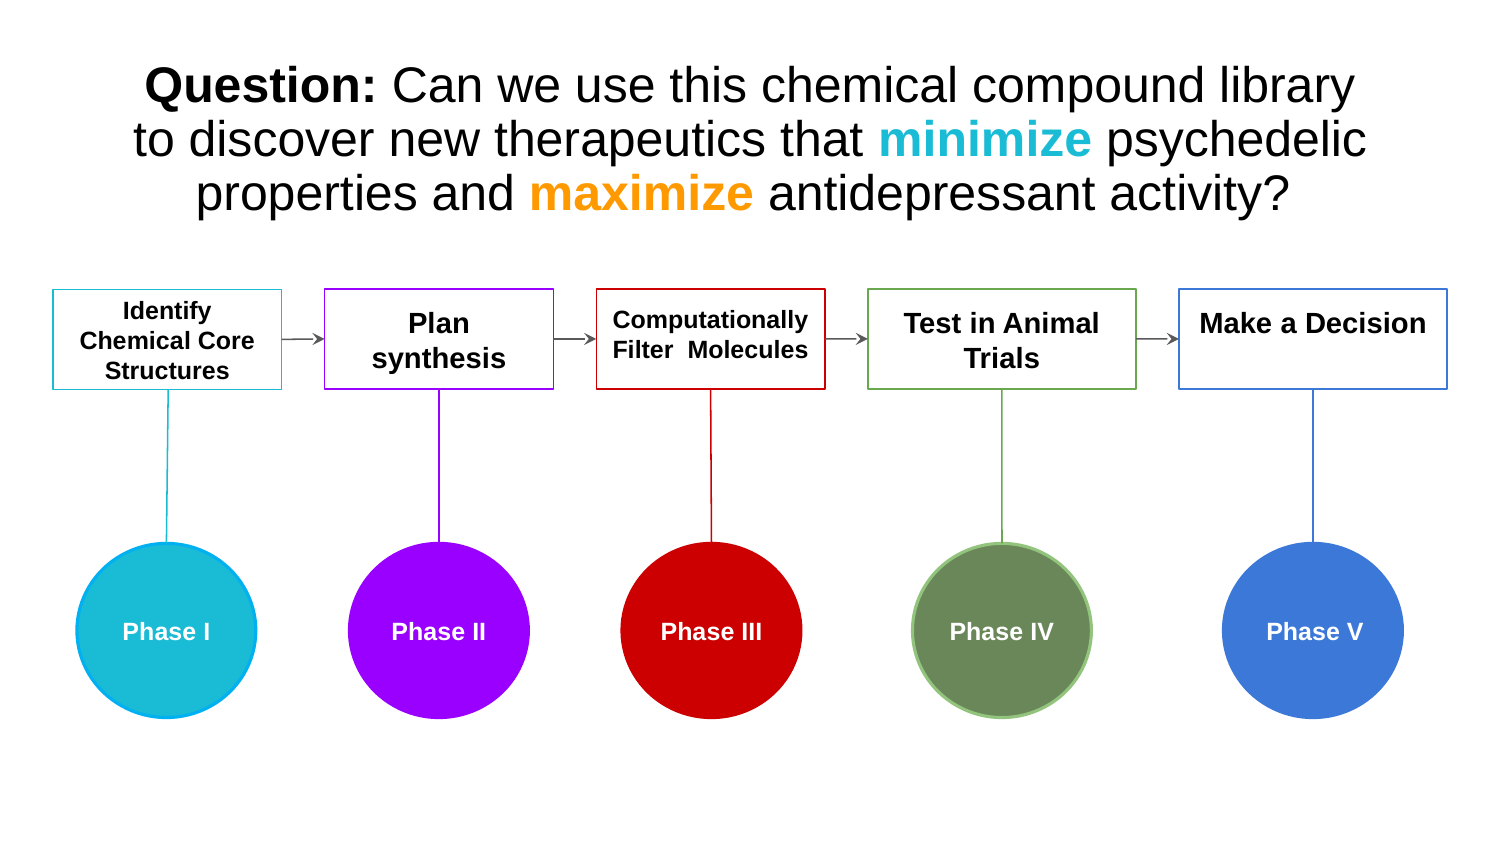

Question: Can we use this chemical compound library to discover new therapeutics that minimize psychedelic properties and maximize antidepressant activity?
Test in Animal Trials
Plan synthesis
Computationally Filter  Molecules
Make a Decision

Identify Chemical Core Structures

Phase IV
Phase I
Phase II
Phase III
Phase V